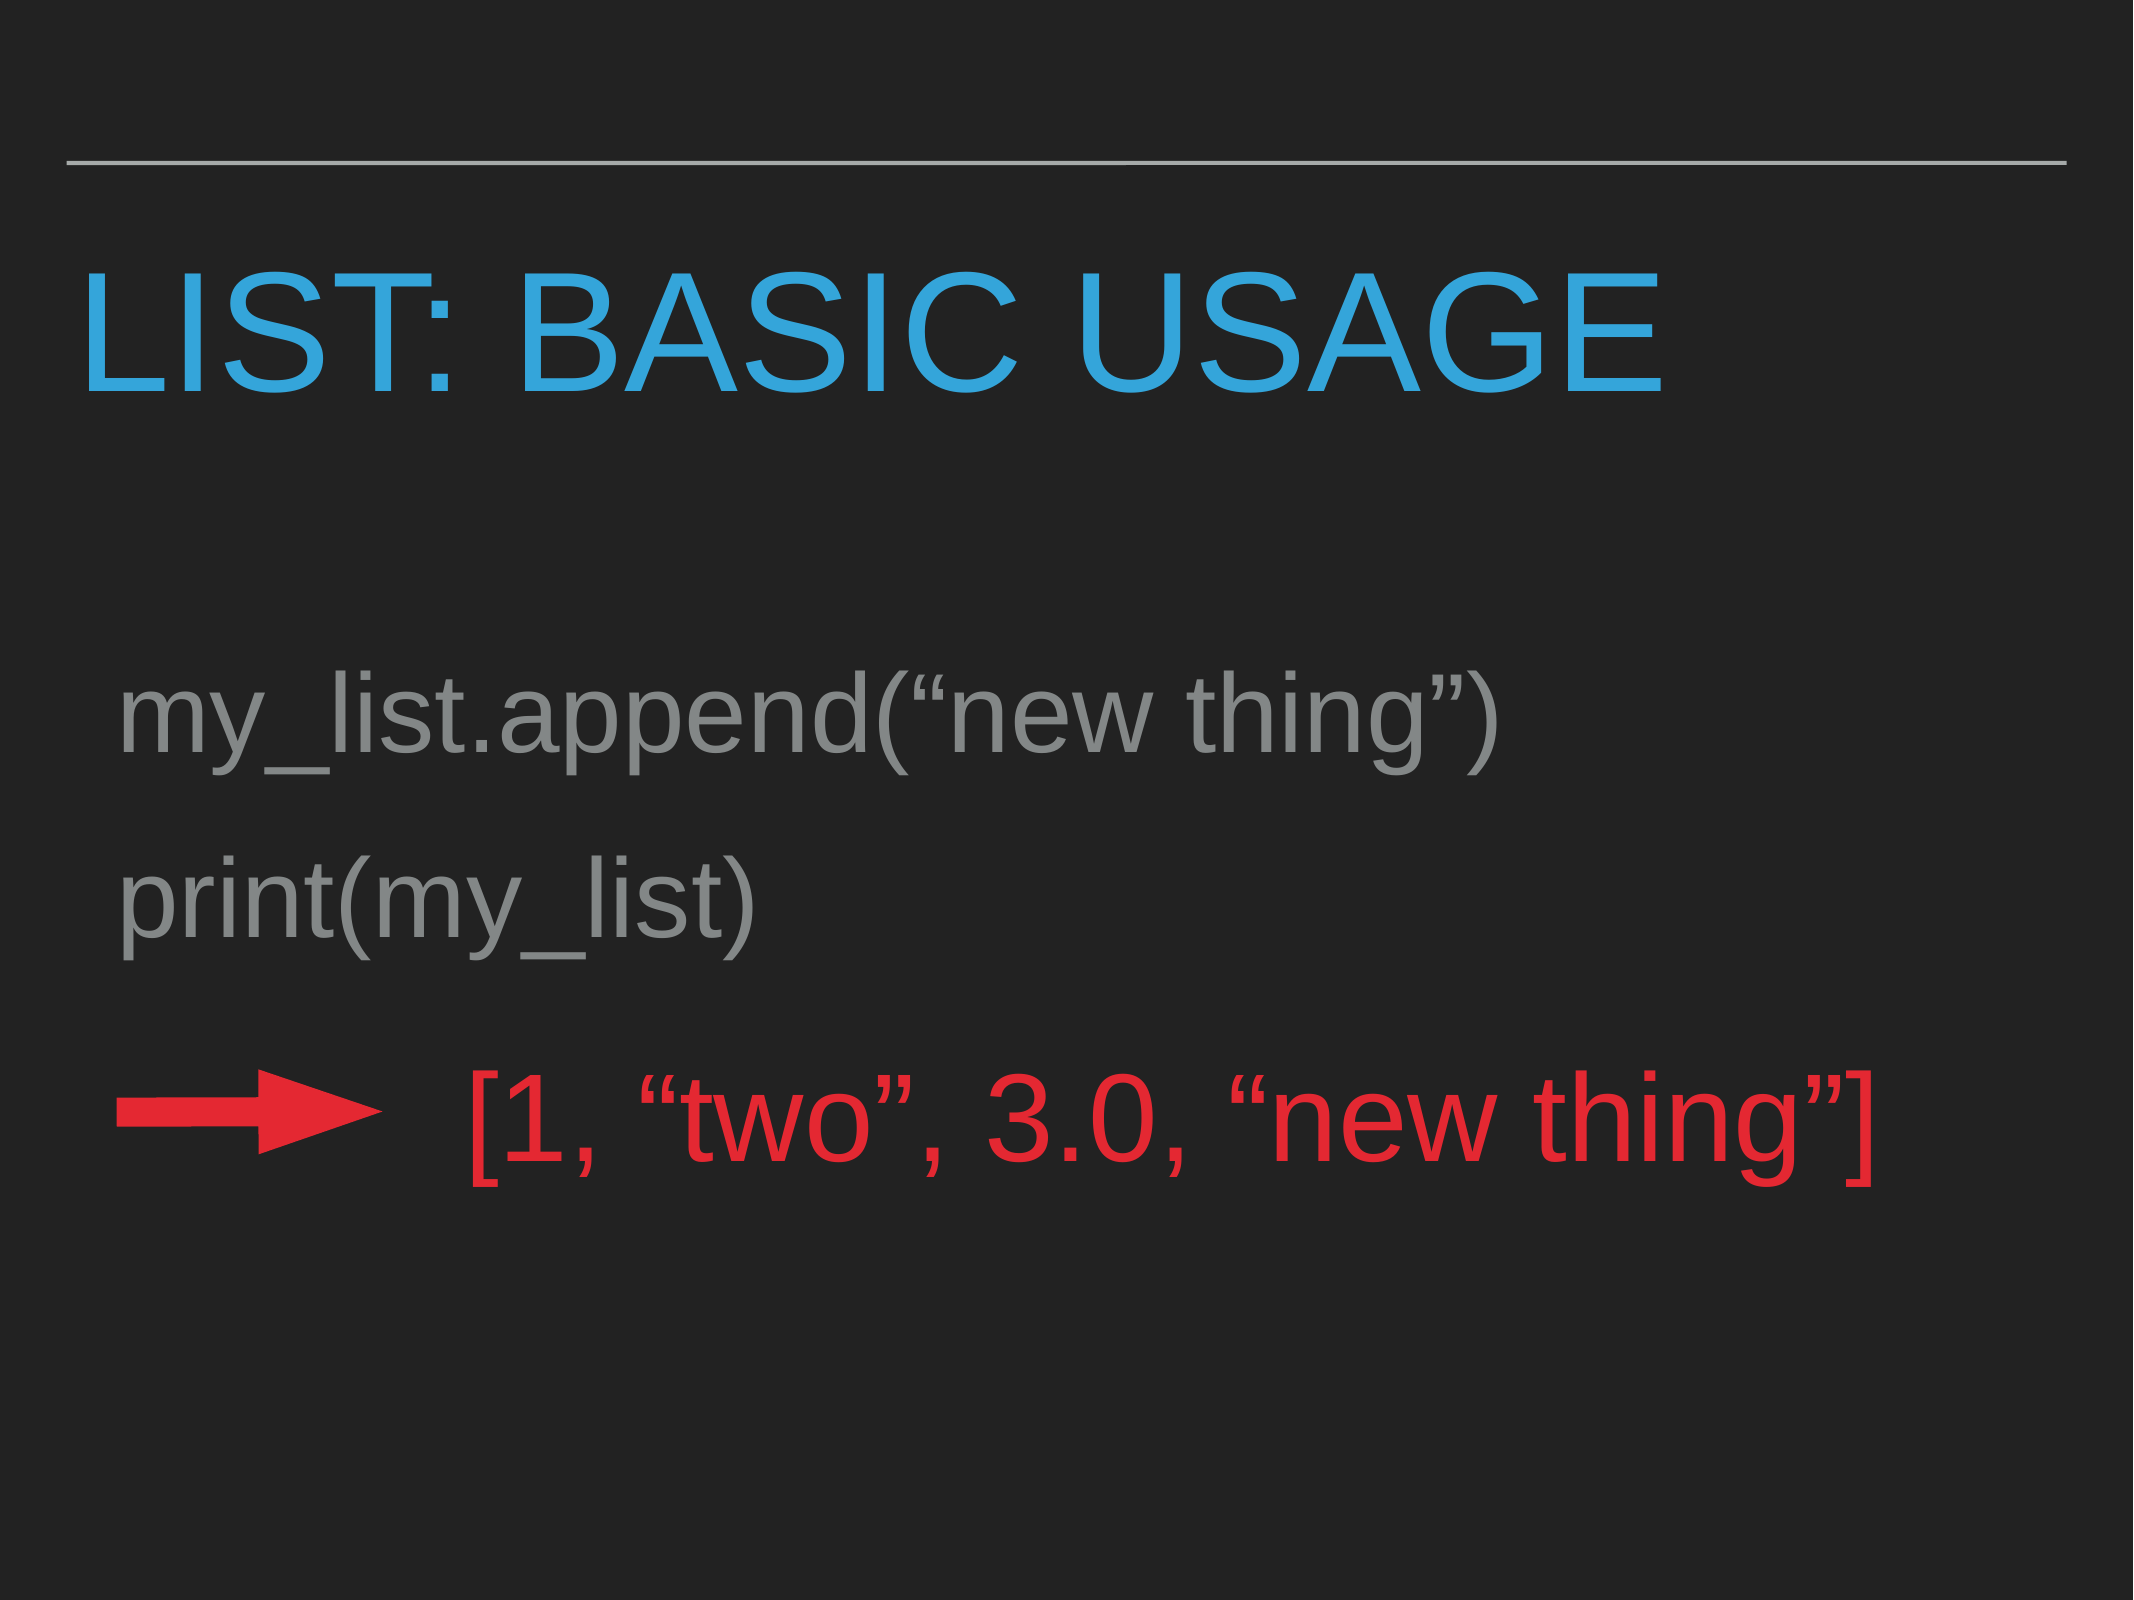

# List: Basic usage
my_list.append(“new thing”)
print(my_list)
[1, “two”, 3.0, “new thing”]